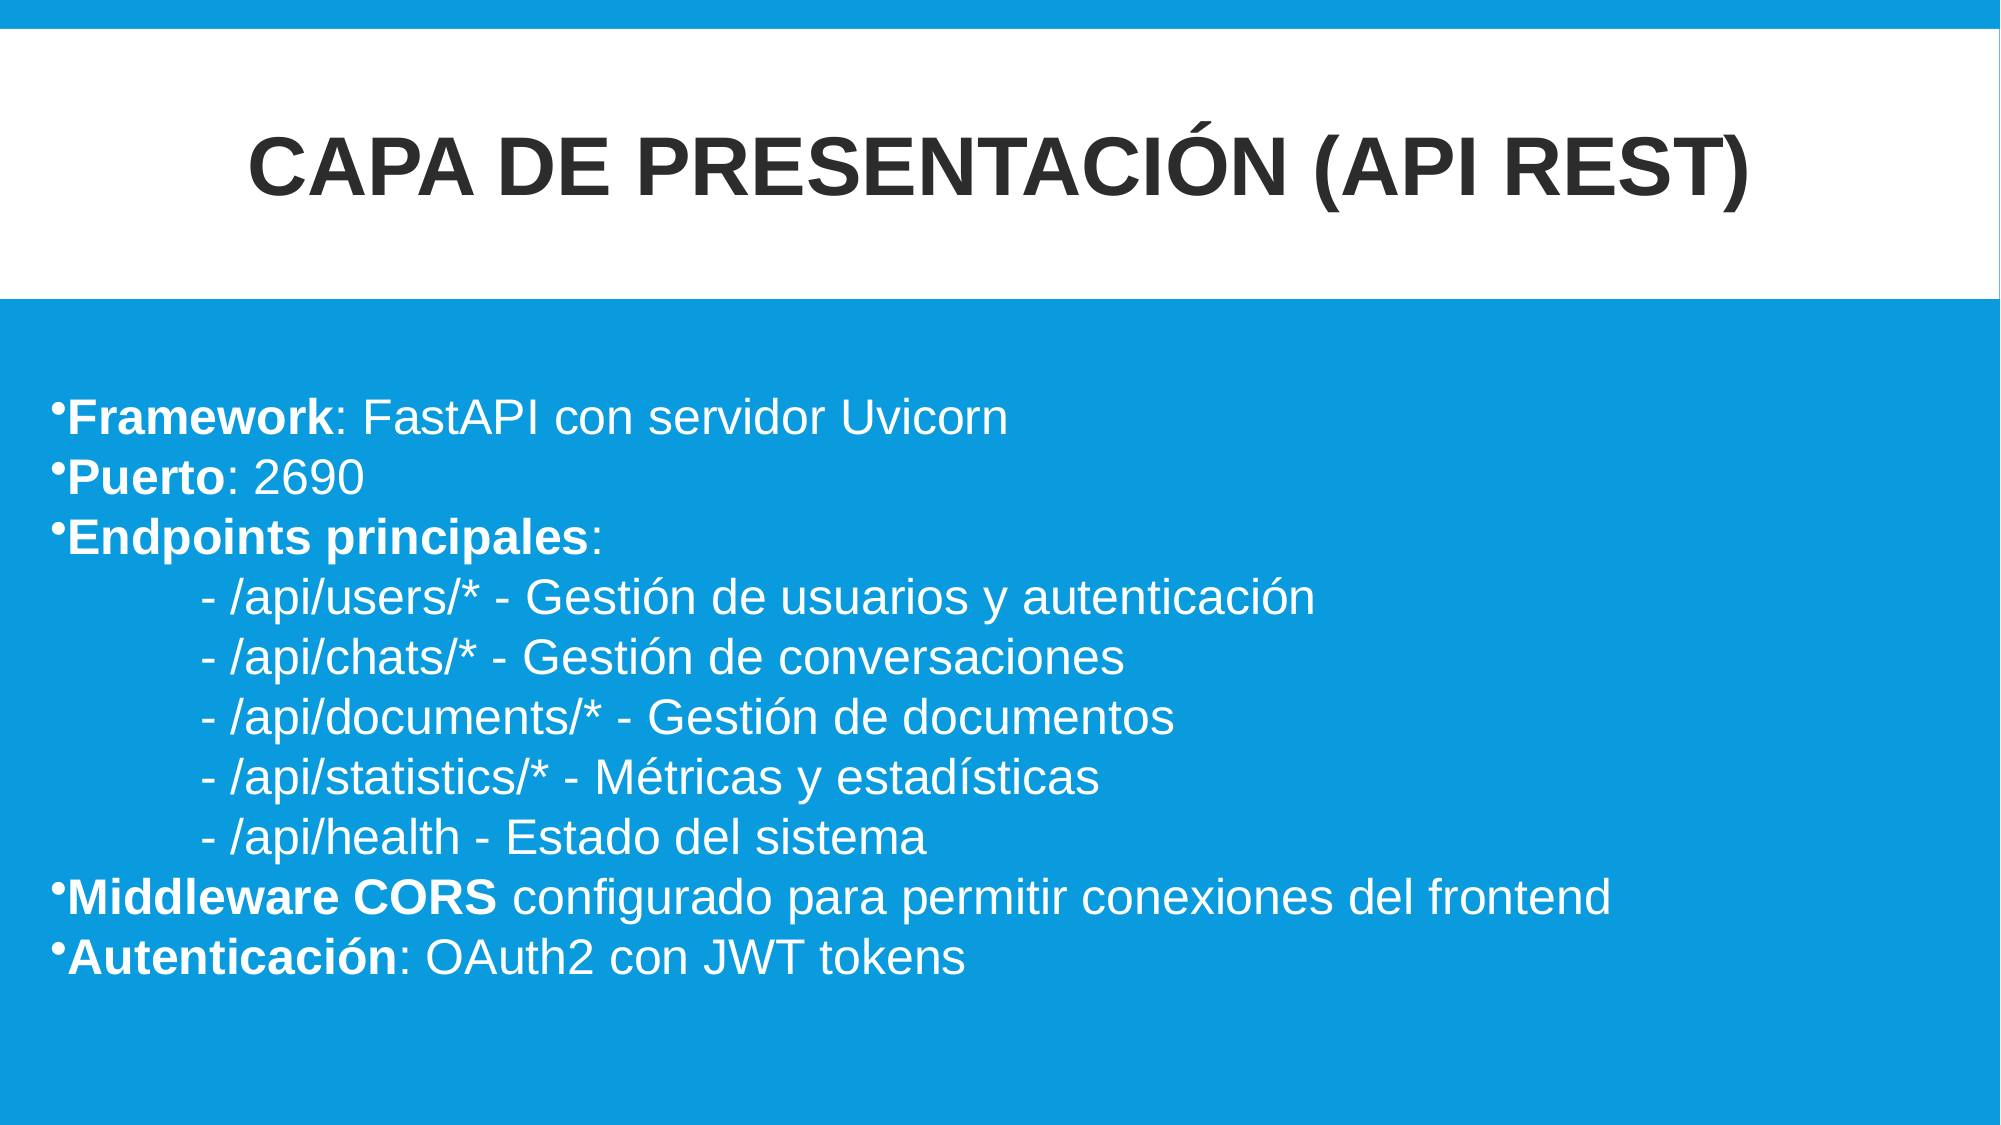

# CAPA DE PRESENTACIÓN (API REST)
Framework: FastAPI con servidor Uvicorn
Puerto: 2690
Endpoints principales:
	- /api/users/* - Gestión de usuarios y autenticación
	- /api/chats/* - Gestión de conversaciones
	- /api/documents/* - Gestión de documentos
	- /api/statistics/* - Métricas y estadísticas
	- /api/health - Estado del sistema
Middleware CORS configurado para permitir conexiones del frontend
Autenticación: OAuth2 con JWT tokens